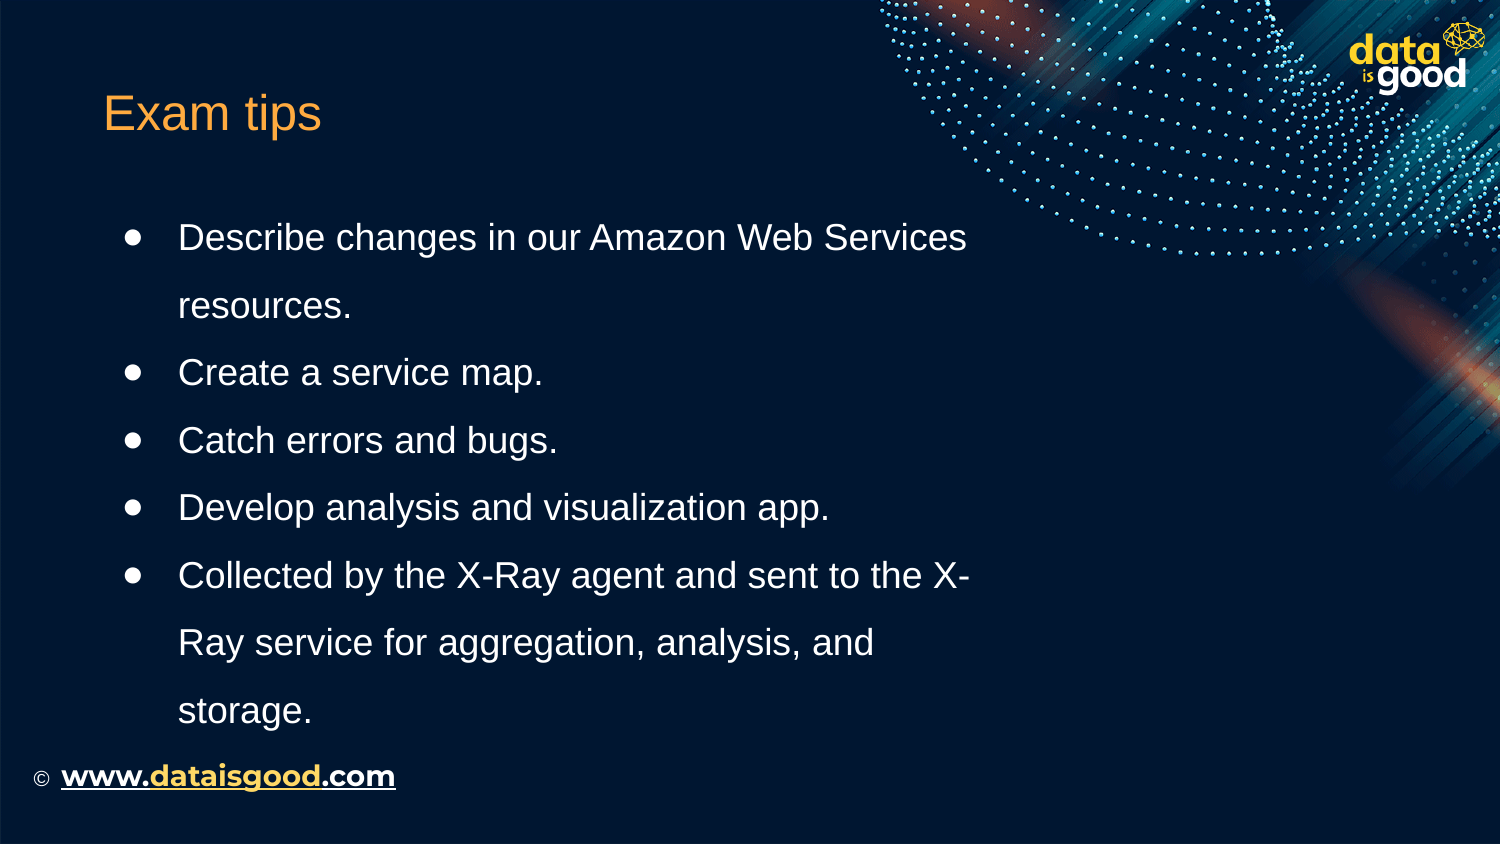

# Exam tips
Describe changes in our Amazon Web Services resources.
Create a service map.
Catch errors and bugs.
Develop analysis and visualization app.
Collected by the X-Ray agent and sent to the X-Ray service for aggregation, analysis, and storage.